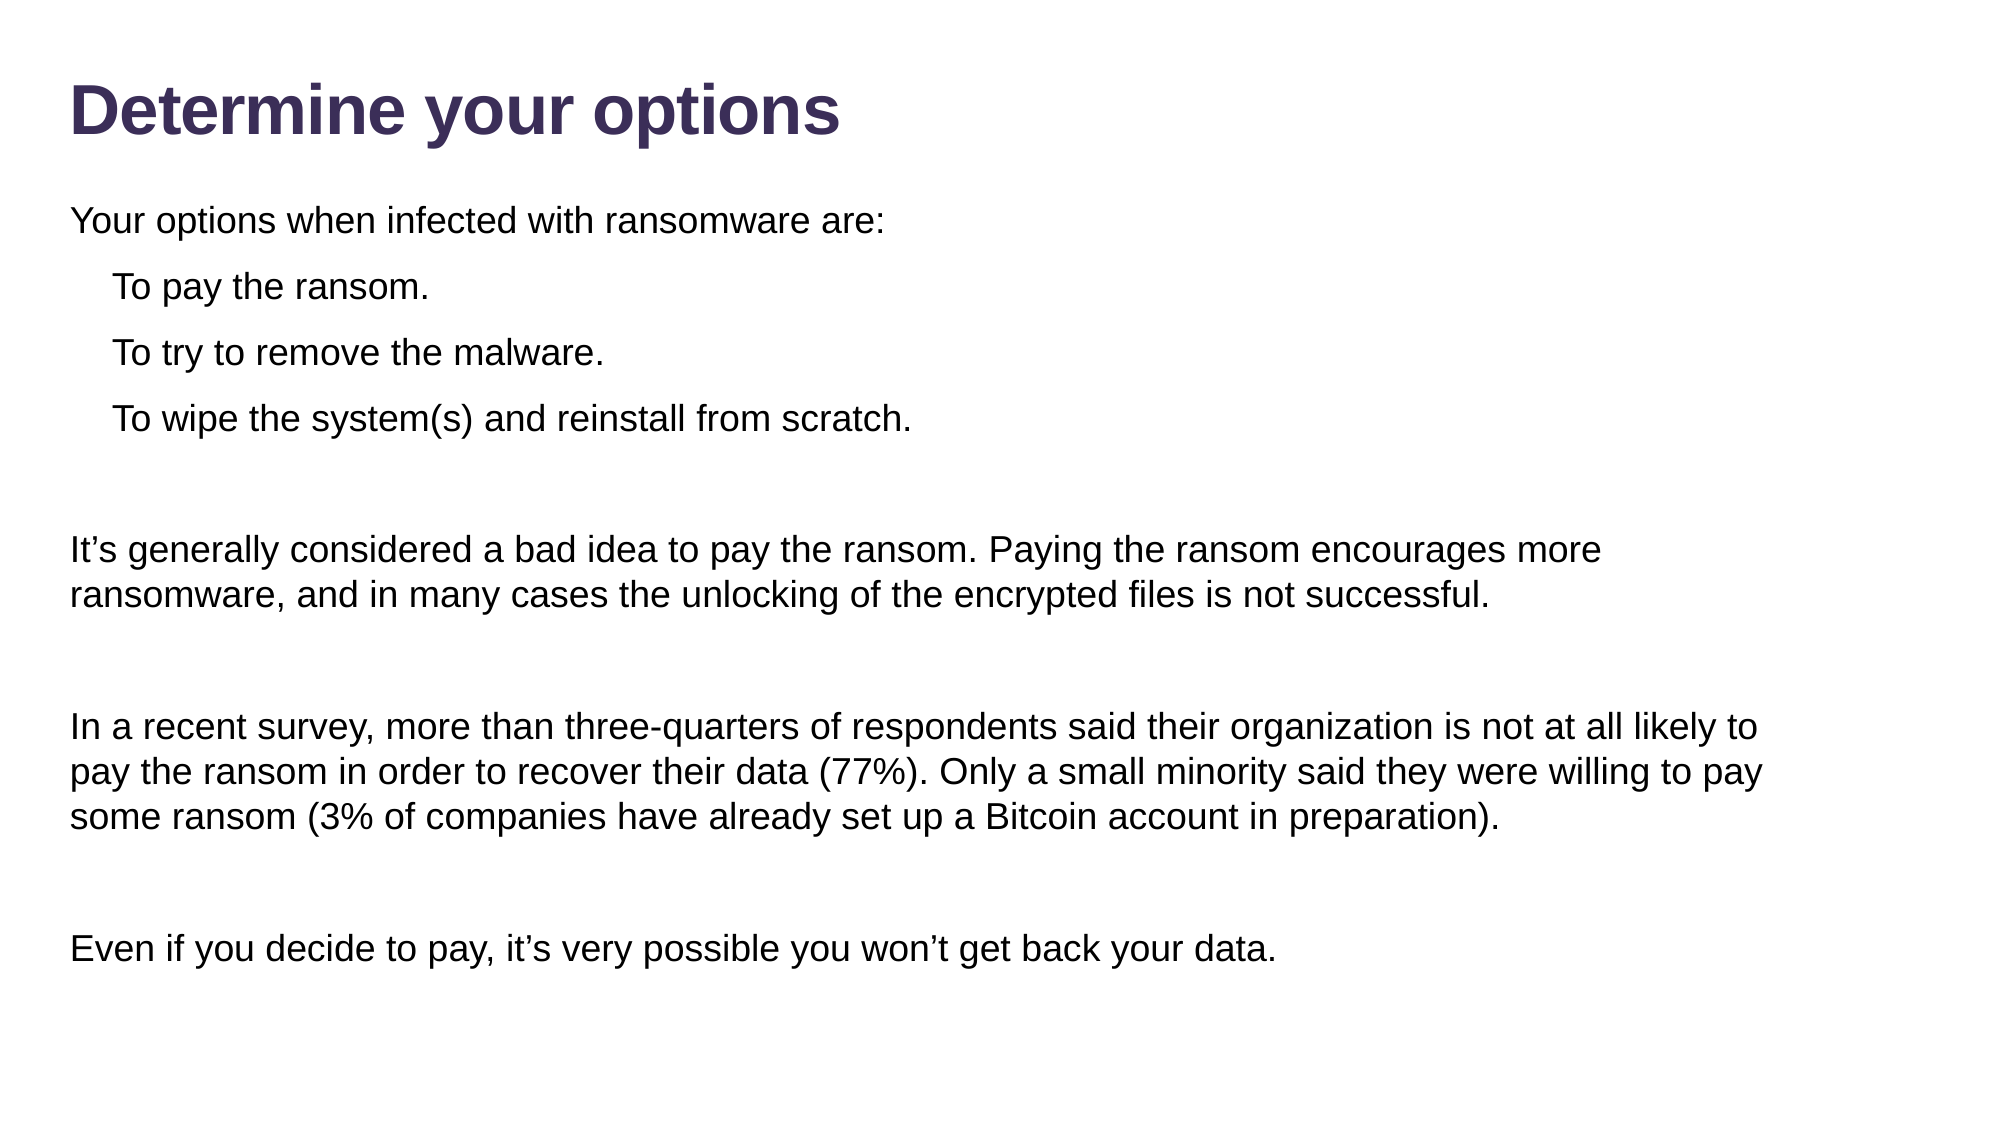

# Determine your options
Your options when infected with ransomware are:
    To pay the ransom.
    To try to remove the malware.
    To wipe the system(s) and reinstall from scratch.

It’s generally considered a bad idea to pay the ransom. Paying the ransom encourages more ransomware, and in many cases the unlocking of the encrypted files is not successful.

In a recent survey, more than three-quarters of respondents said their organization is not at all likely to pay the ransom in order to recover their data (77%). Only a small minority said they were willing to pay some ransom (3% of companies have already set up a Bitcoin account in preparation).

Even if you decide to pay, it’s very possible you won’t get back your data.